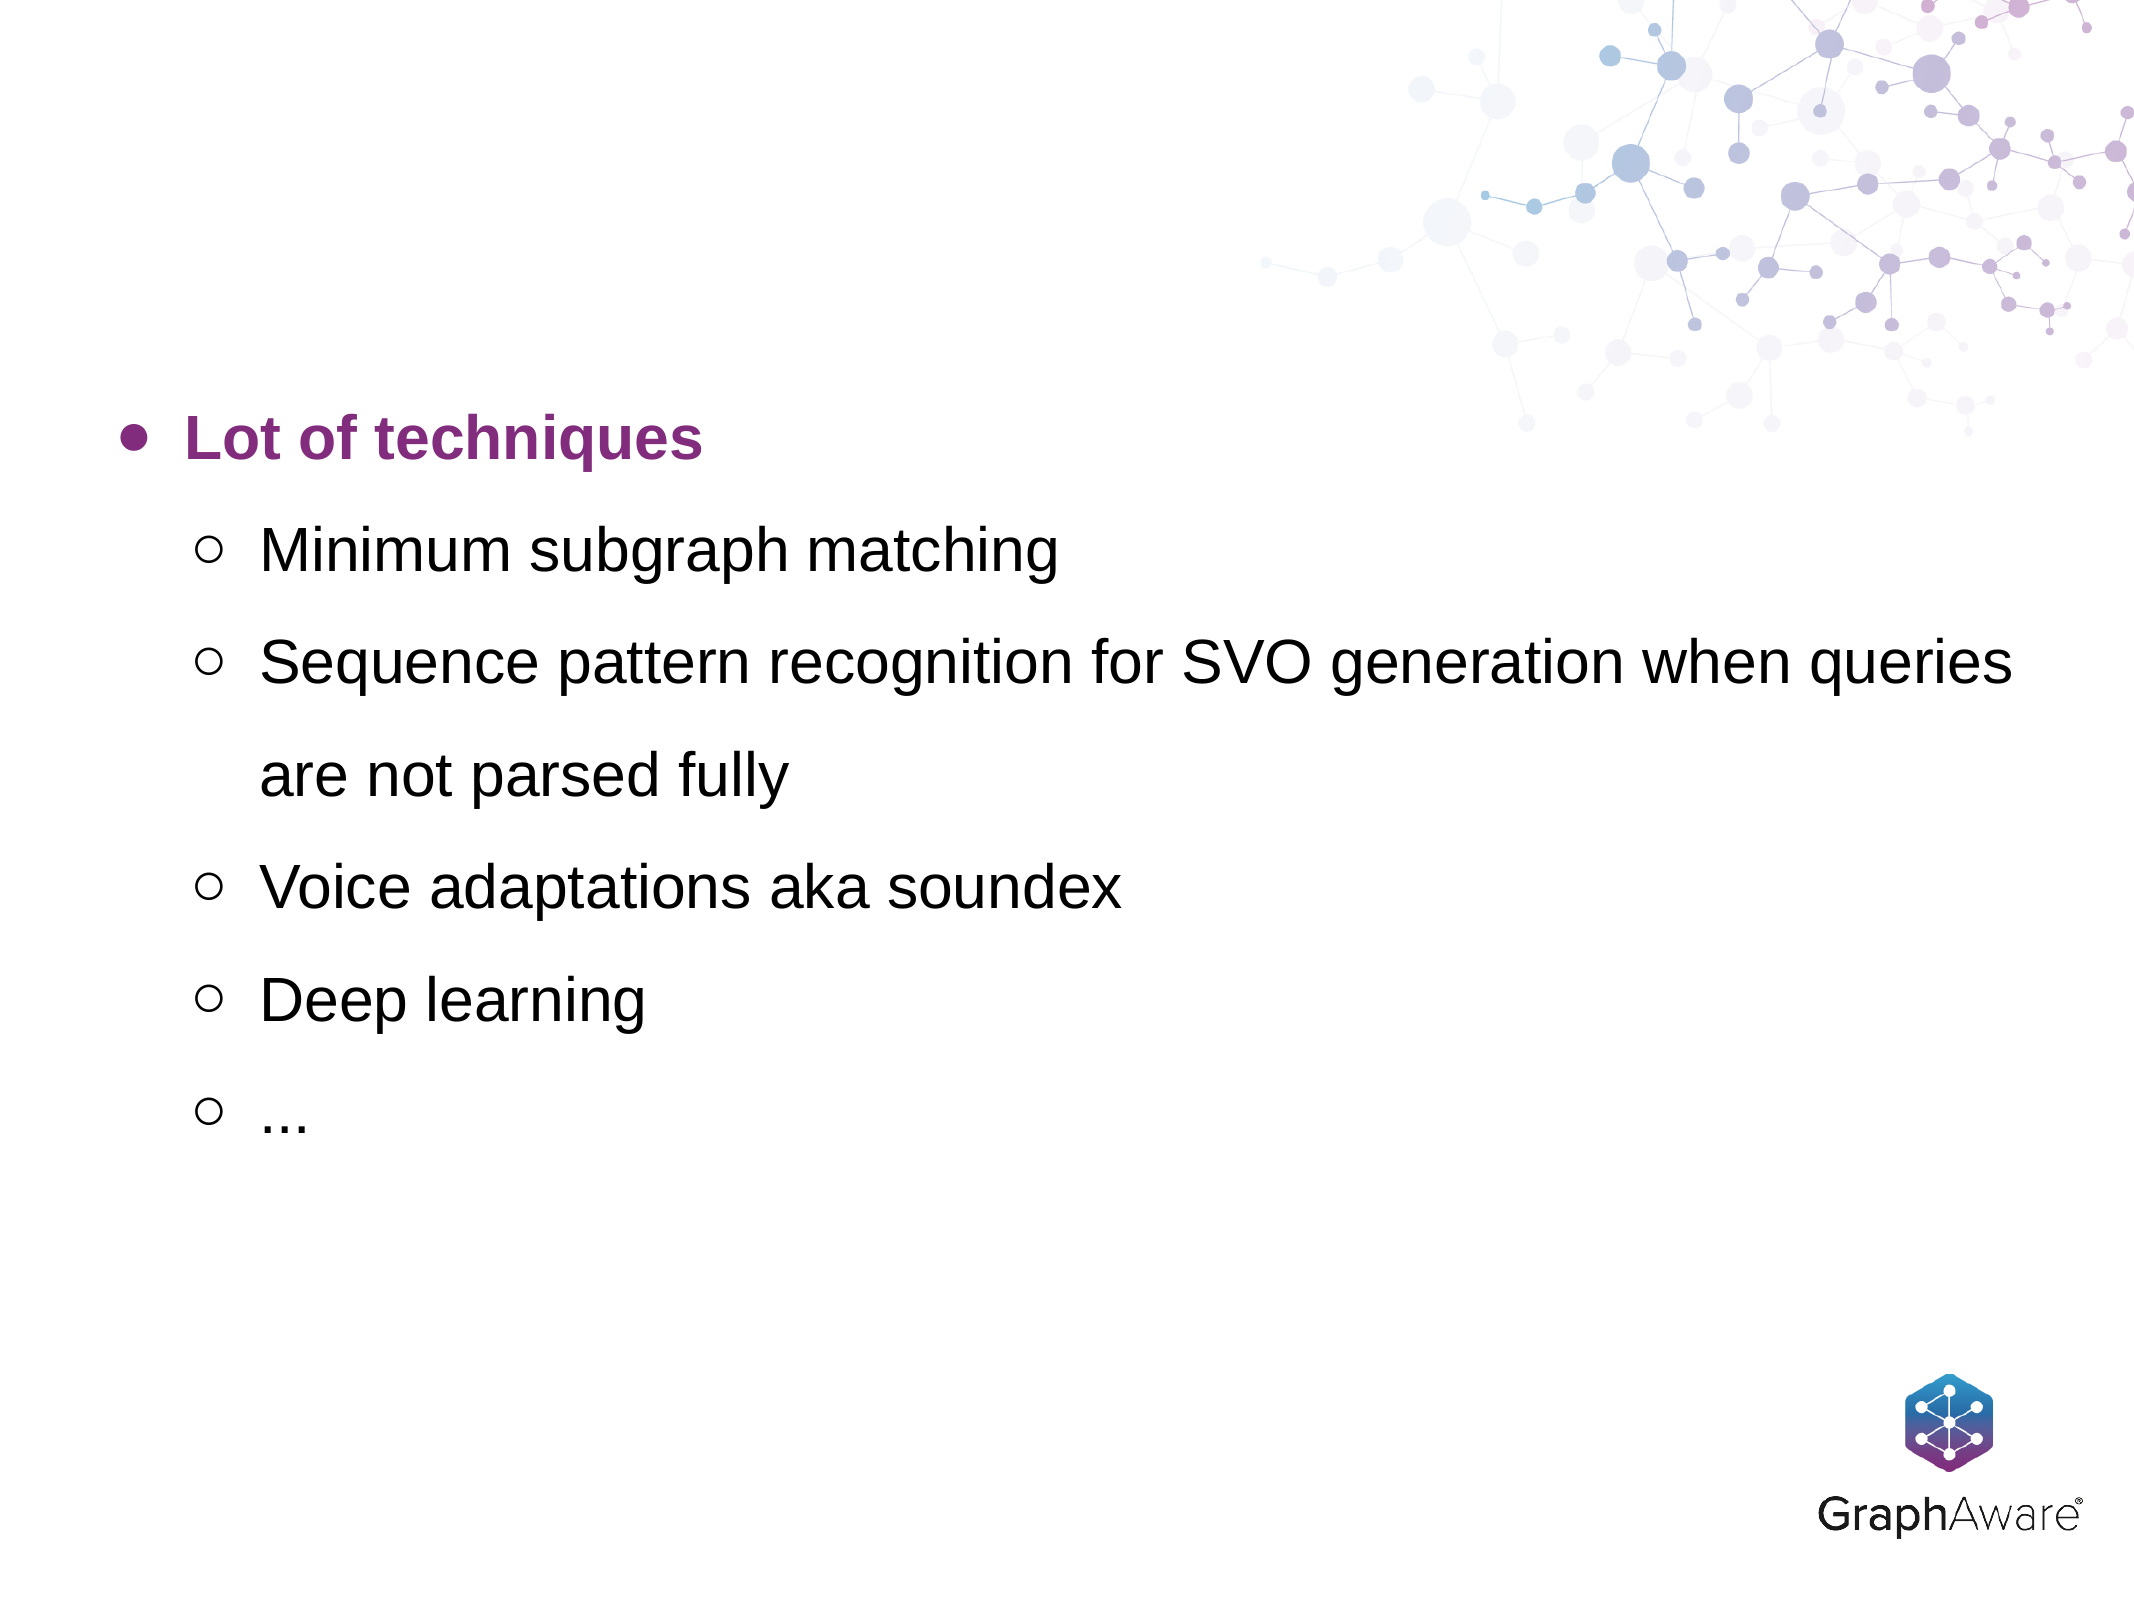

Lot of techniques
Minimum subgraph matching
Sequence pattern recognition for SVO generation when queries are not parsed fully
Voice adaptations aka soundex
Deep learning
...